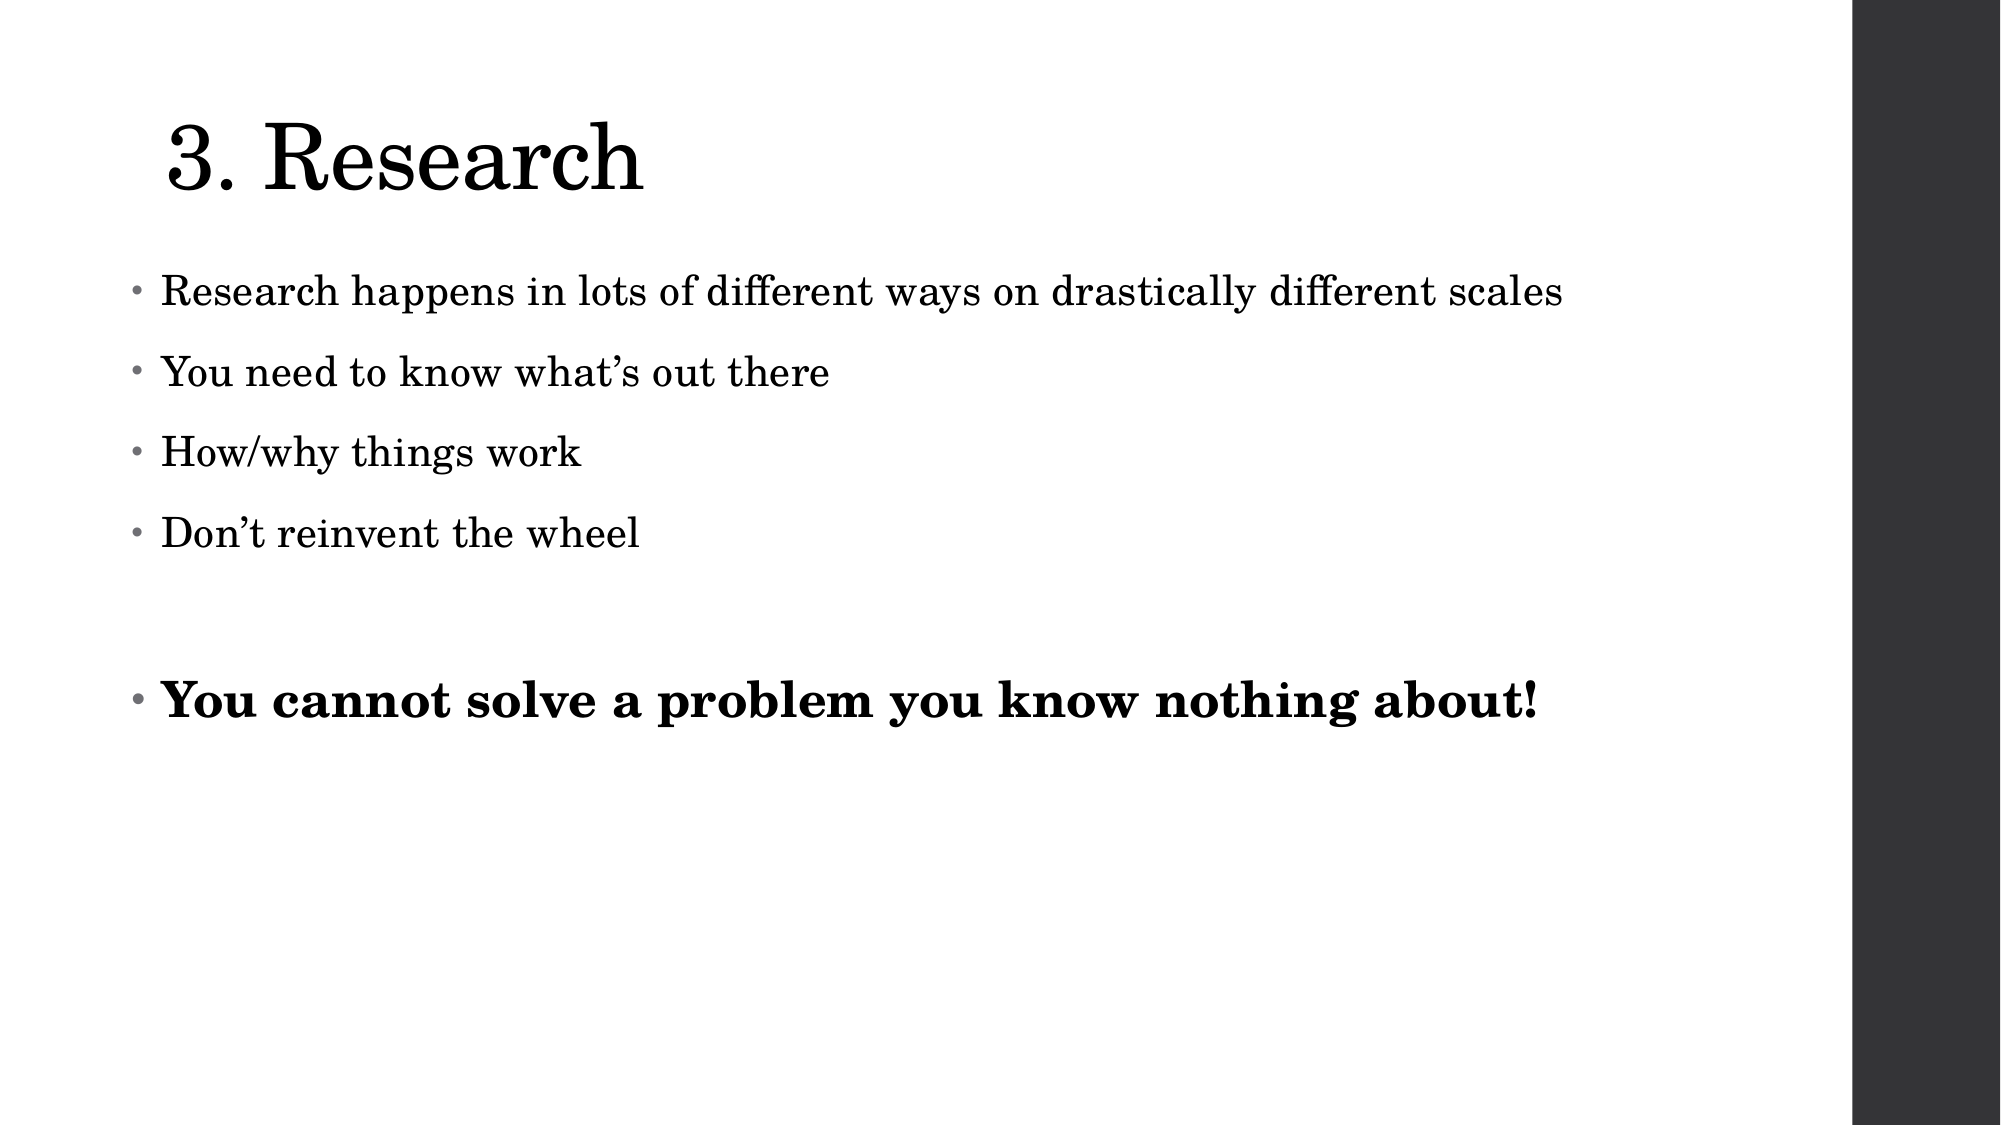

# 3. Research
Research happens in lots of different ways on drastically different scales
You need to know what’s out there
How/why things work
Don’t reinvent the wheel

You cannot solve a problem you know nothing about!